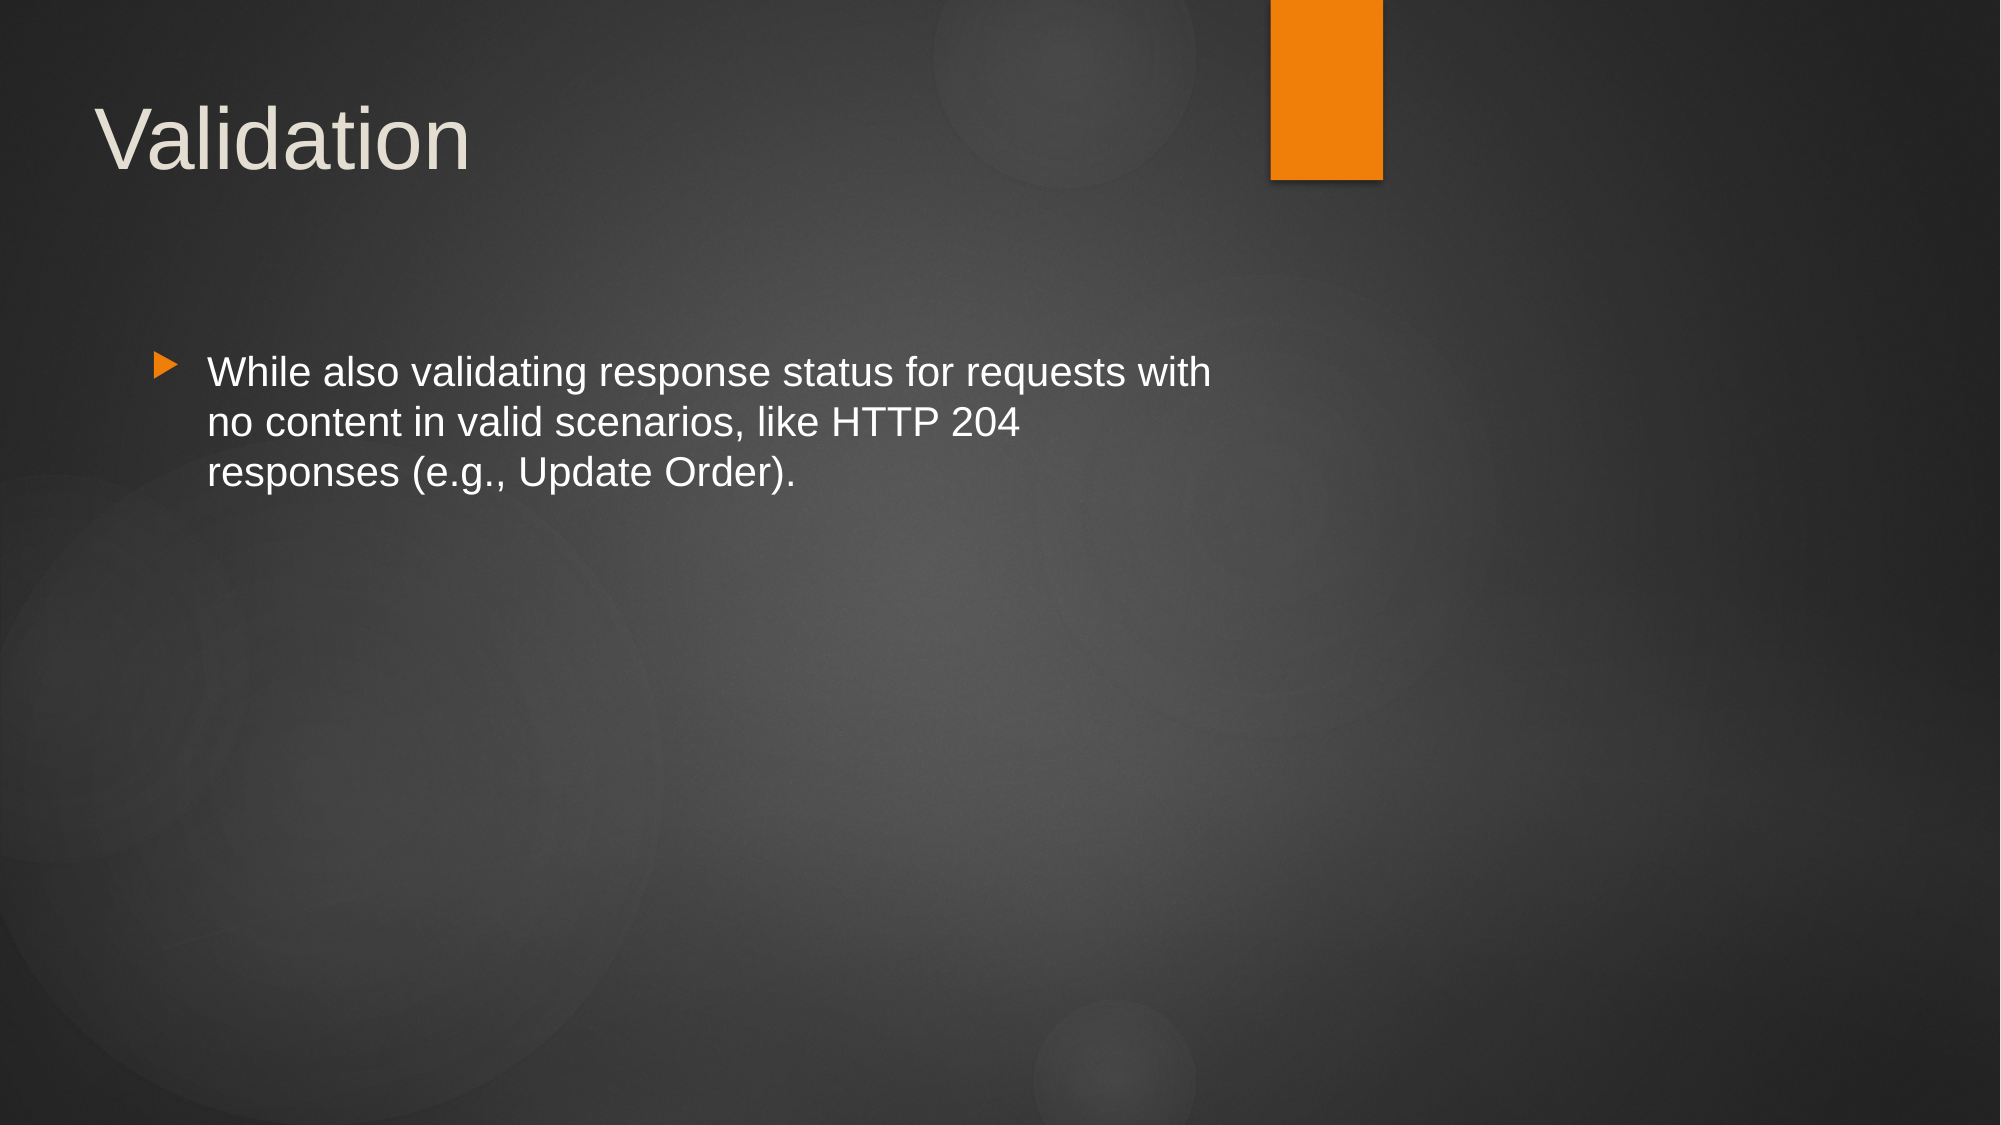

# Validation
While also validating response status for requests with no content in valid scenarios, like HTTP 204 responses (e.g., Update Order).